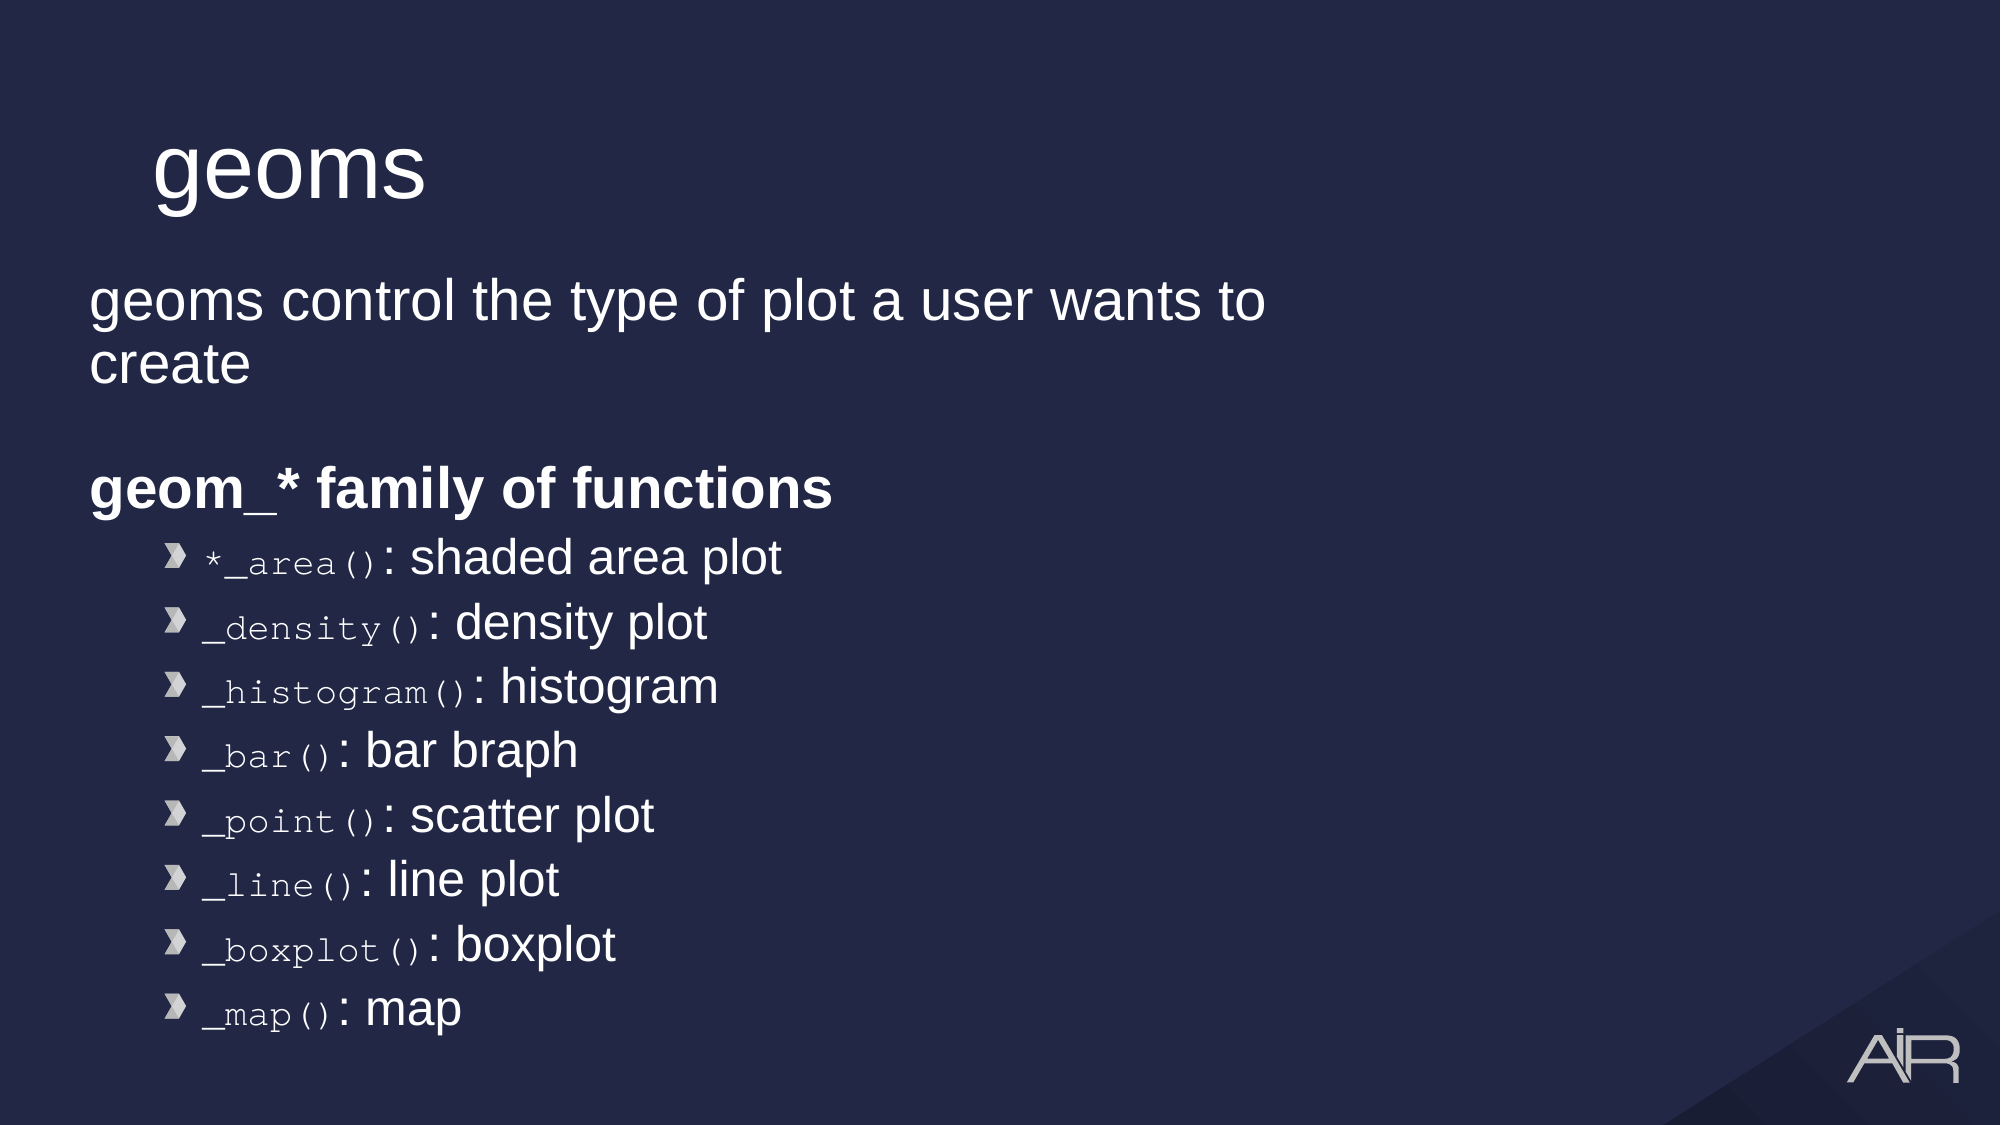

# geoms
geoms control the type of plot a user wants to create
geom_* family of functions
*_area(): shaded area plot
_density(): density plot
_histogram(): histogram
_bar(): bar braph
_point(): scatter plot
_line(): line plot
_boxplot(): boxplot
_map(): map